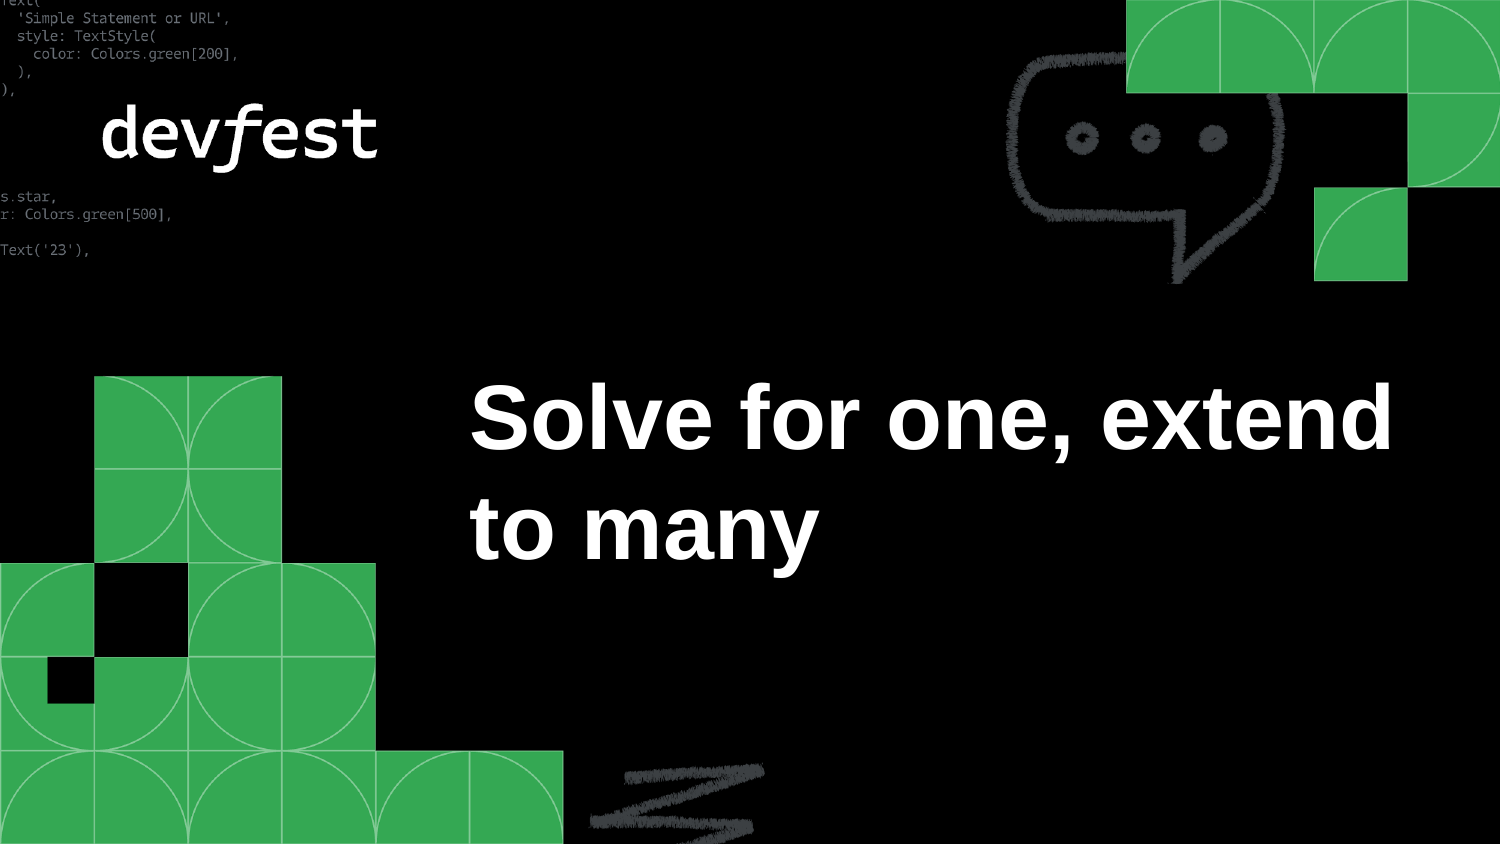

# Solve for one, extend to many